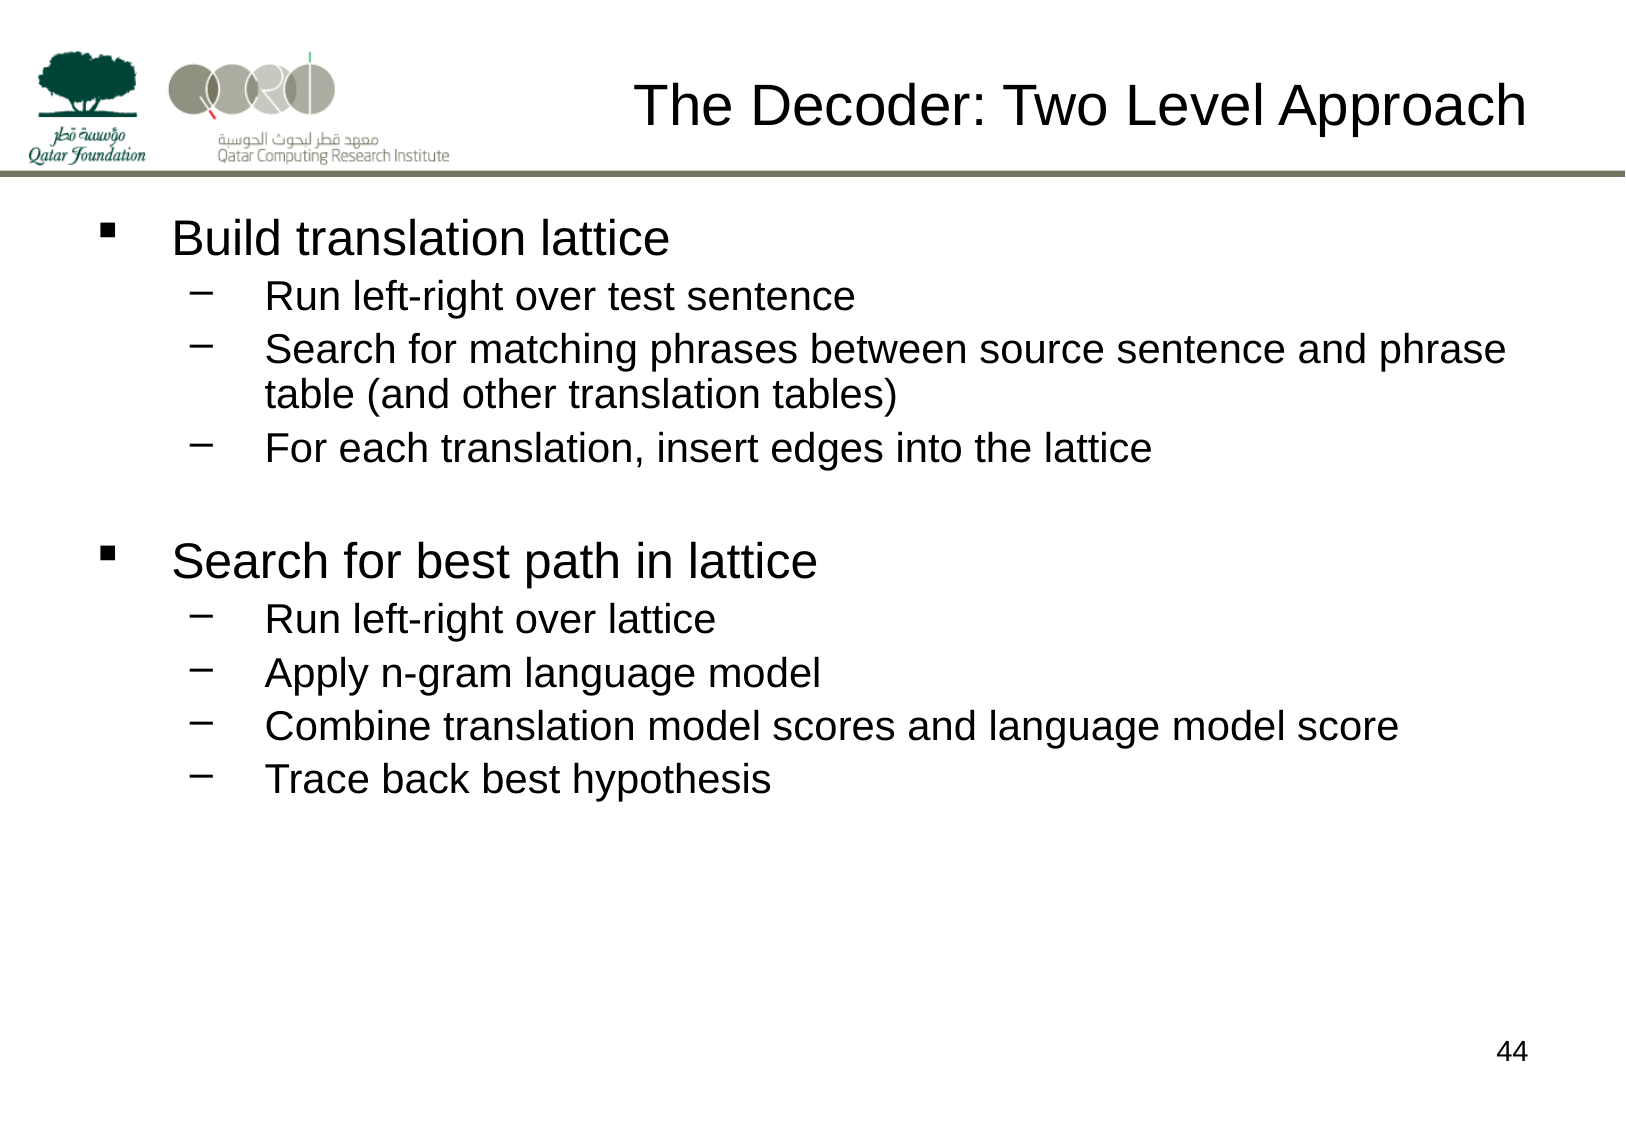

# The Decoder: Two Level Approach
Build translation lattice
Run left-right over test sentence
Search for matching phrases between source sentence and phrase table (and other translation tables)
For each translation, insert edges into the lattice

Search for best path in lattice
Run left-right over lattice
Apply n-gram language model
Combine translation model scores and language model score
Trace back best hypothesis

44